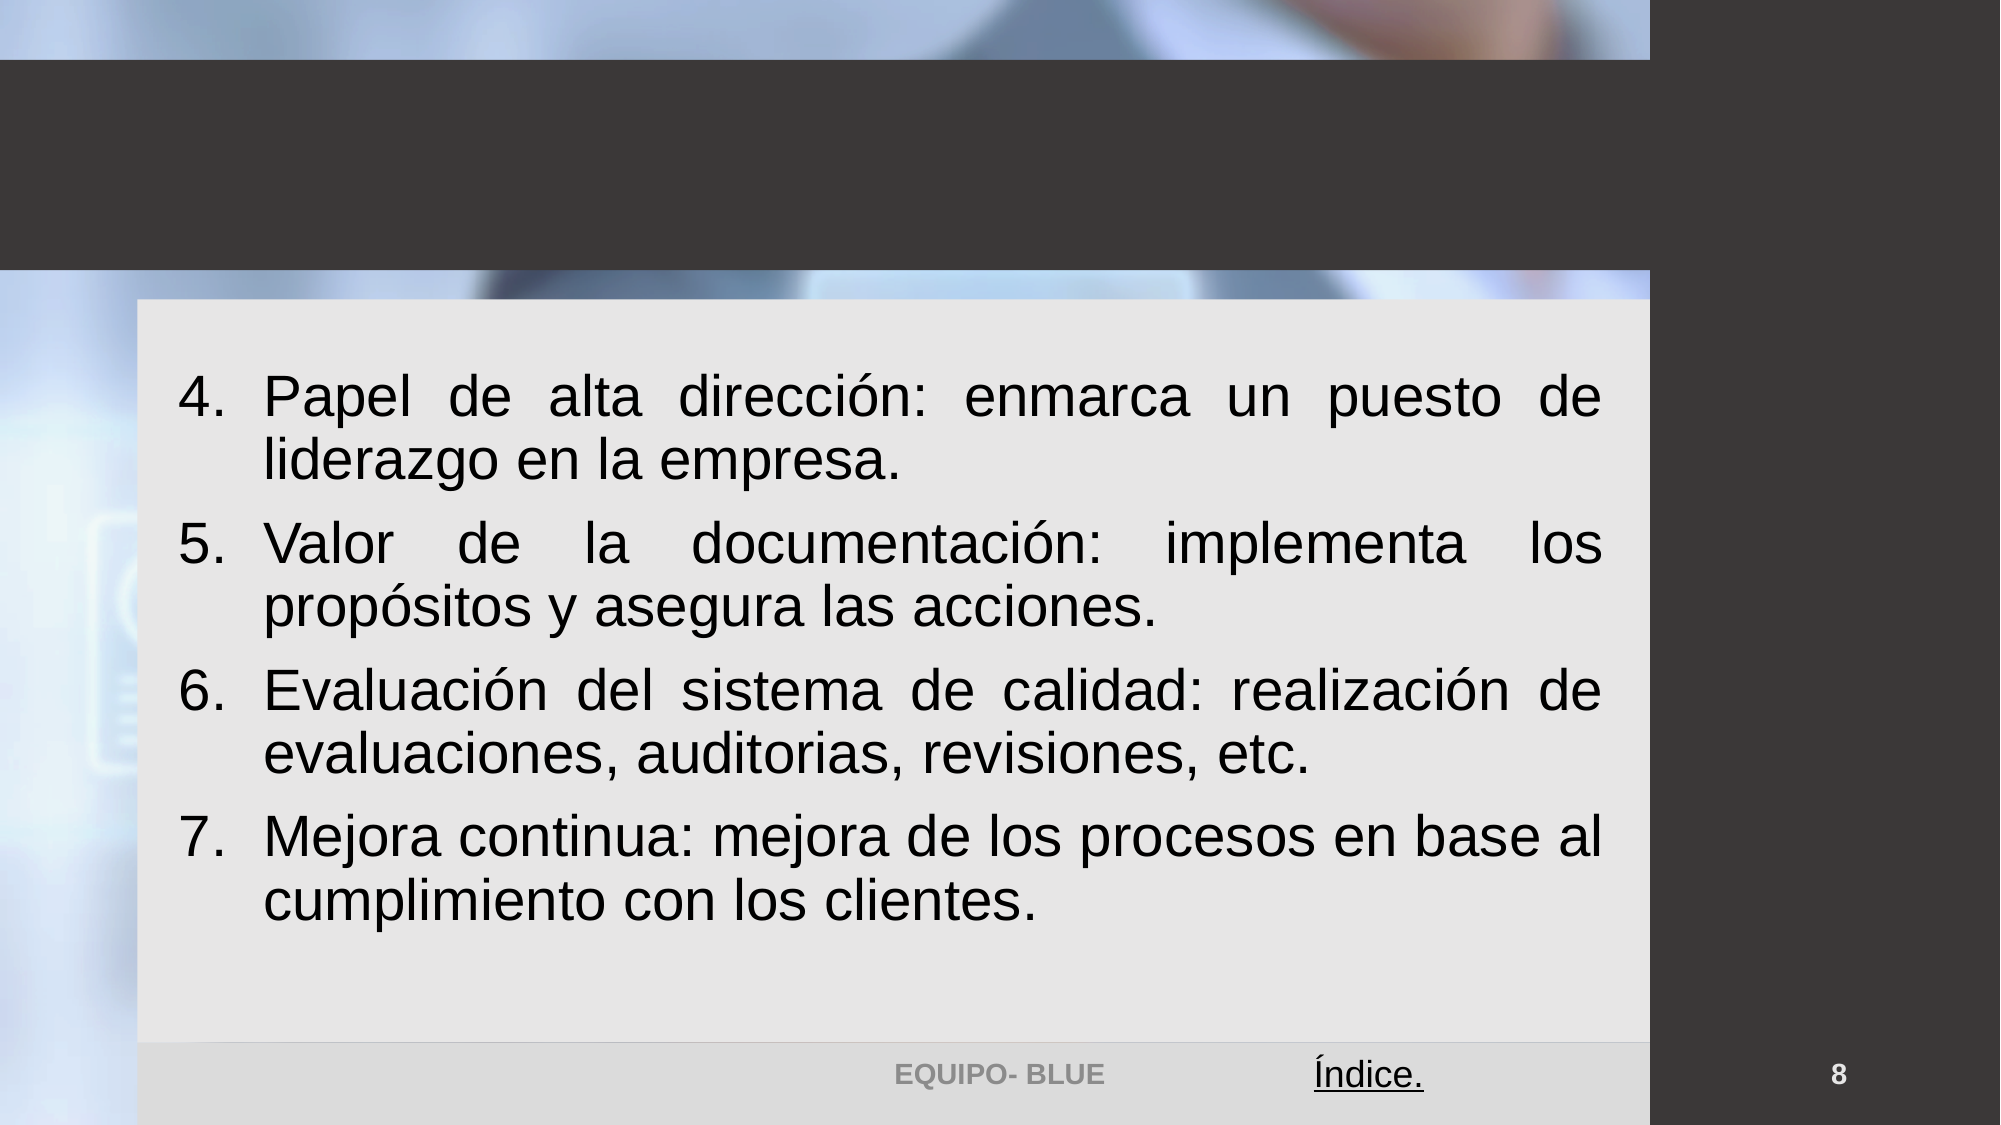

Papel de alta dirección: enmarca un puesto de liderazgo en la empresa.
Valor de la documentación: implementa los propósitos y asegura las acciones.
Evaluación del sistema de calidad: realización de evaluaciones, auditorias, revisiones, etc.
Mejora continua: mejora de los procesos en base al cumplimiento con los clientes.

EQUIPO- BLUE
Índice.
8